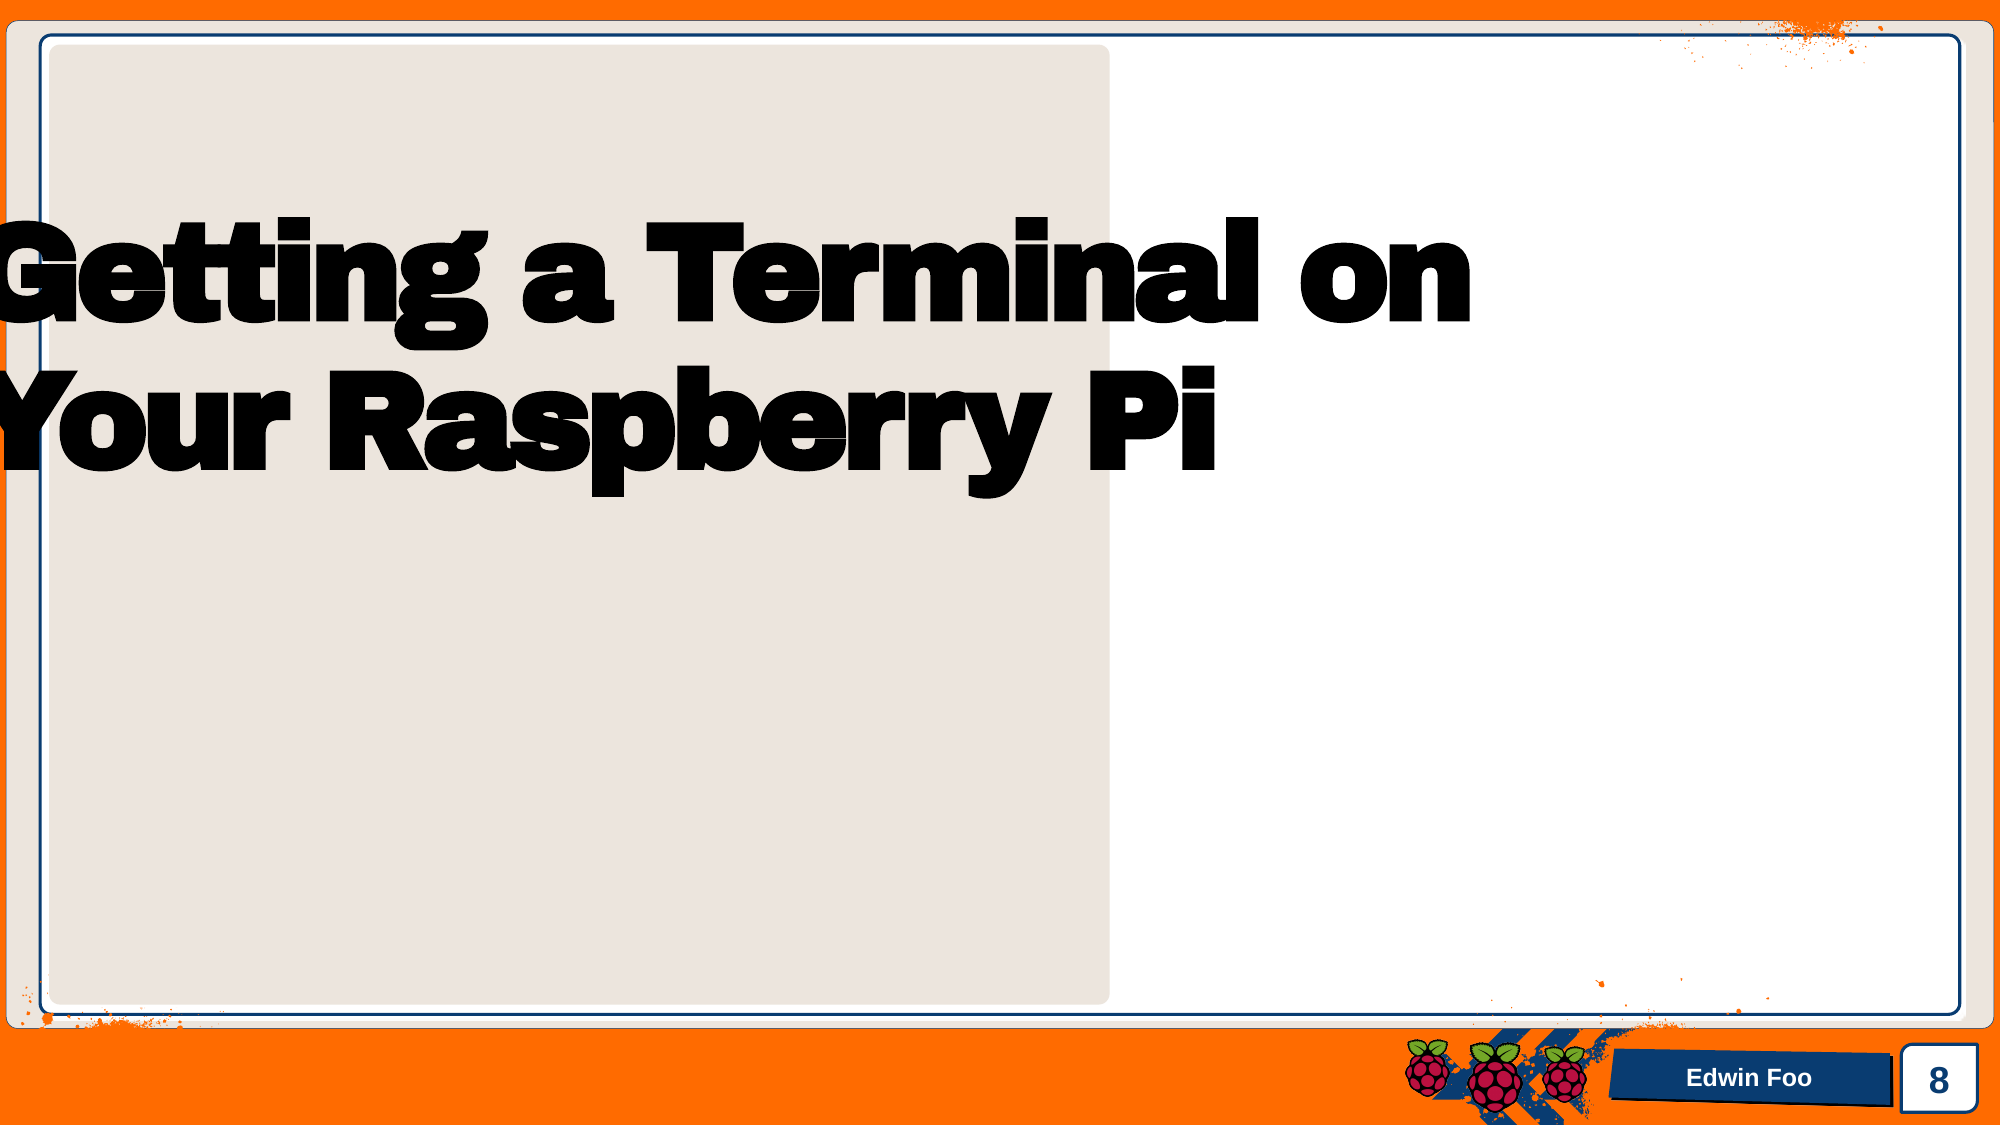

# Getting a Terminal on Your Raspberry Pi

8